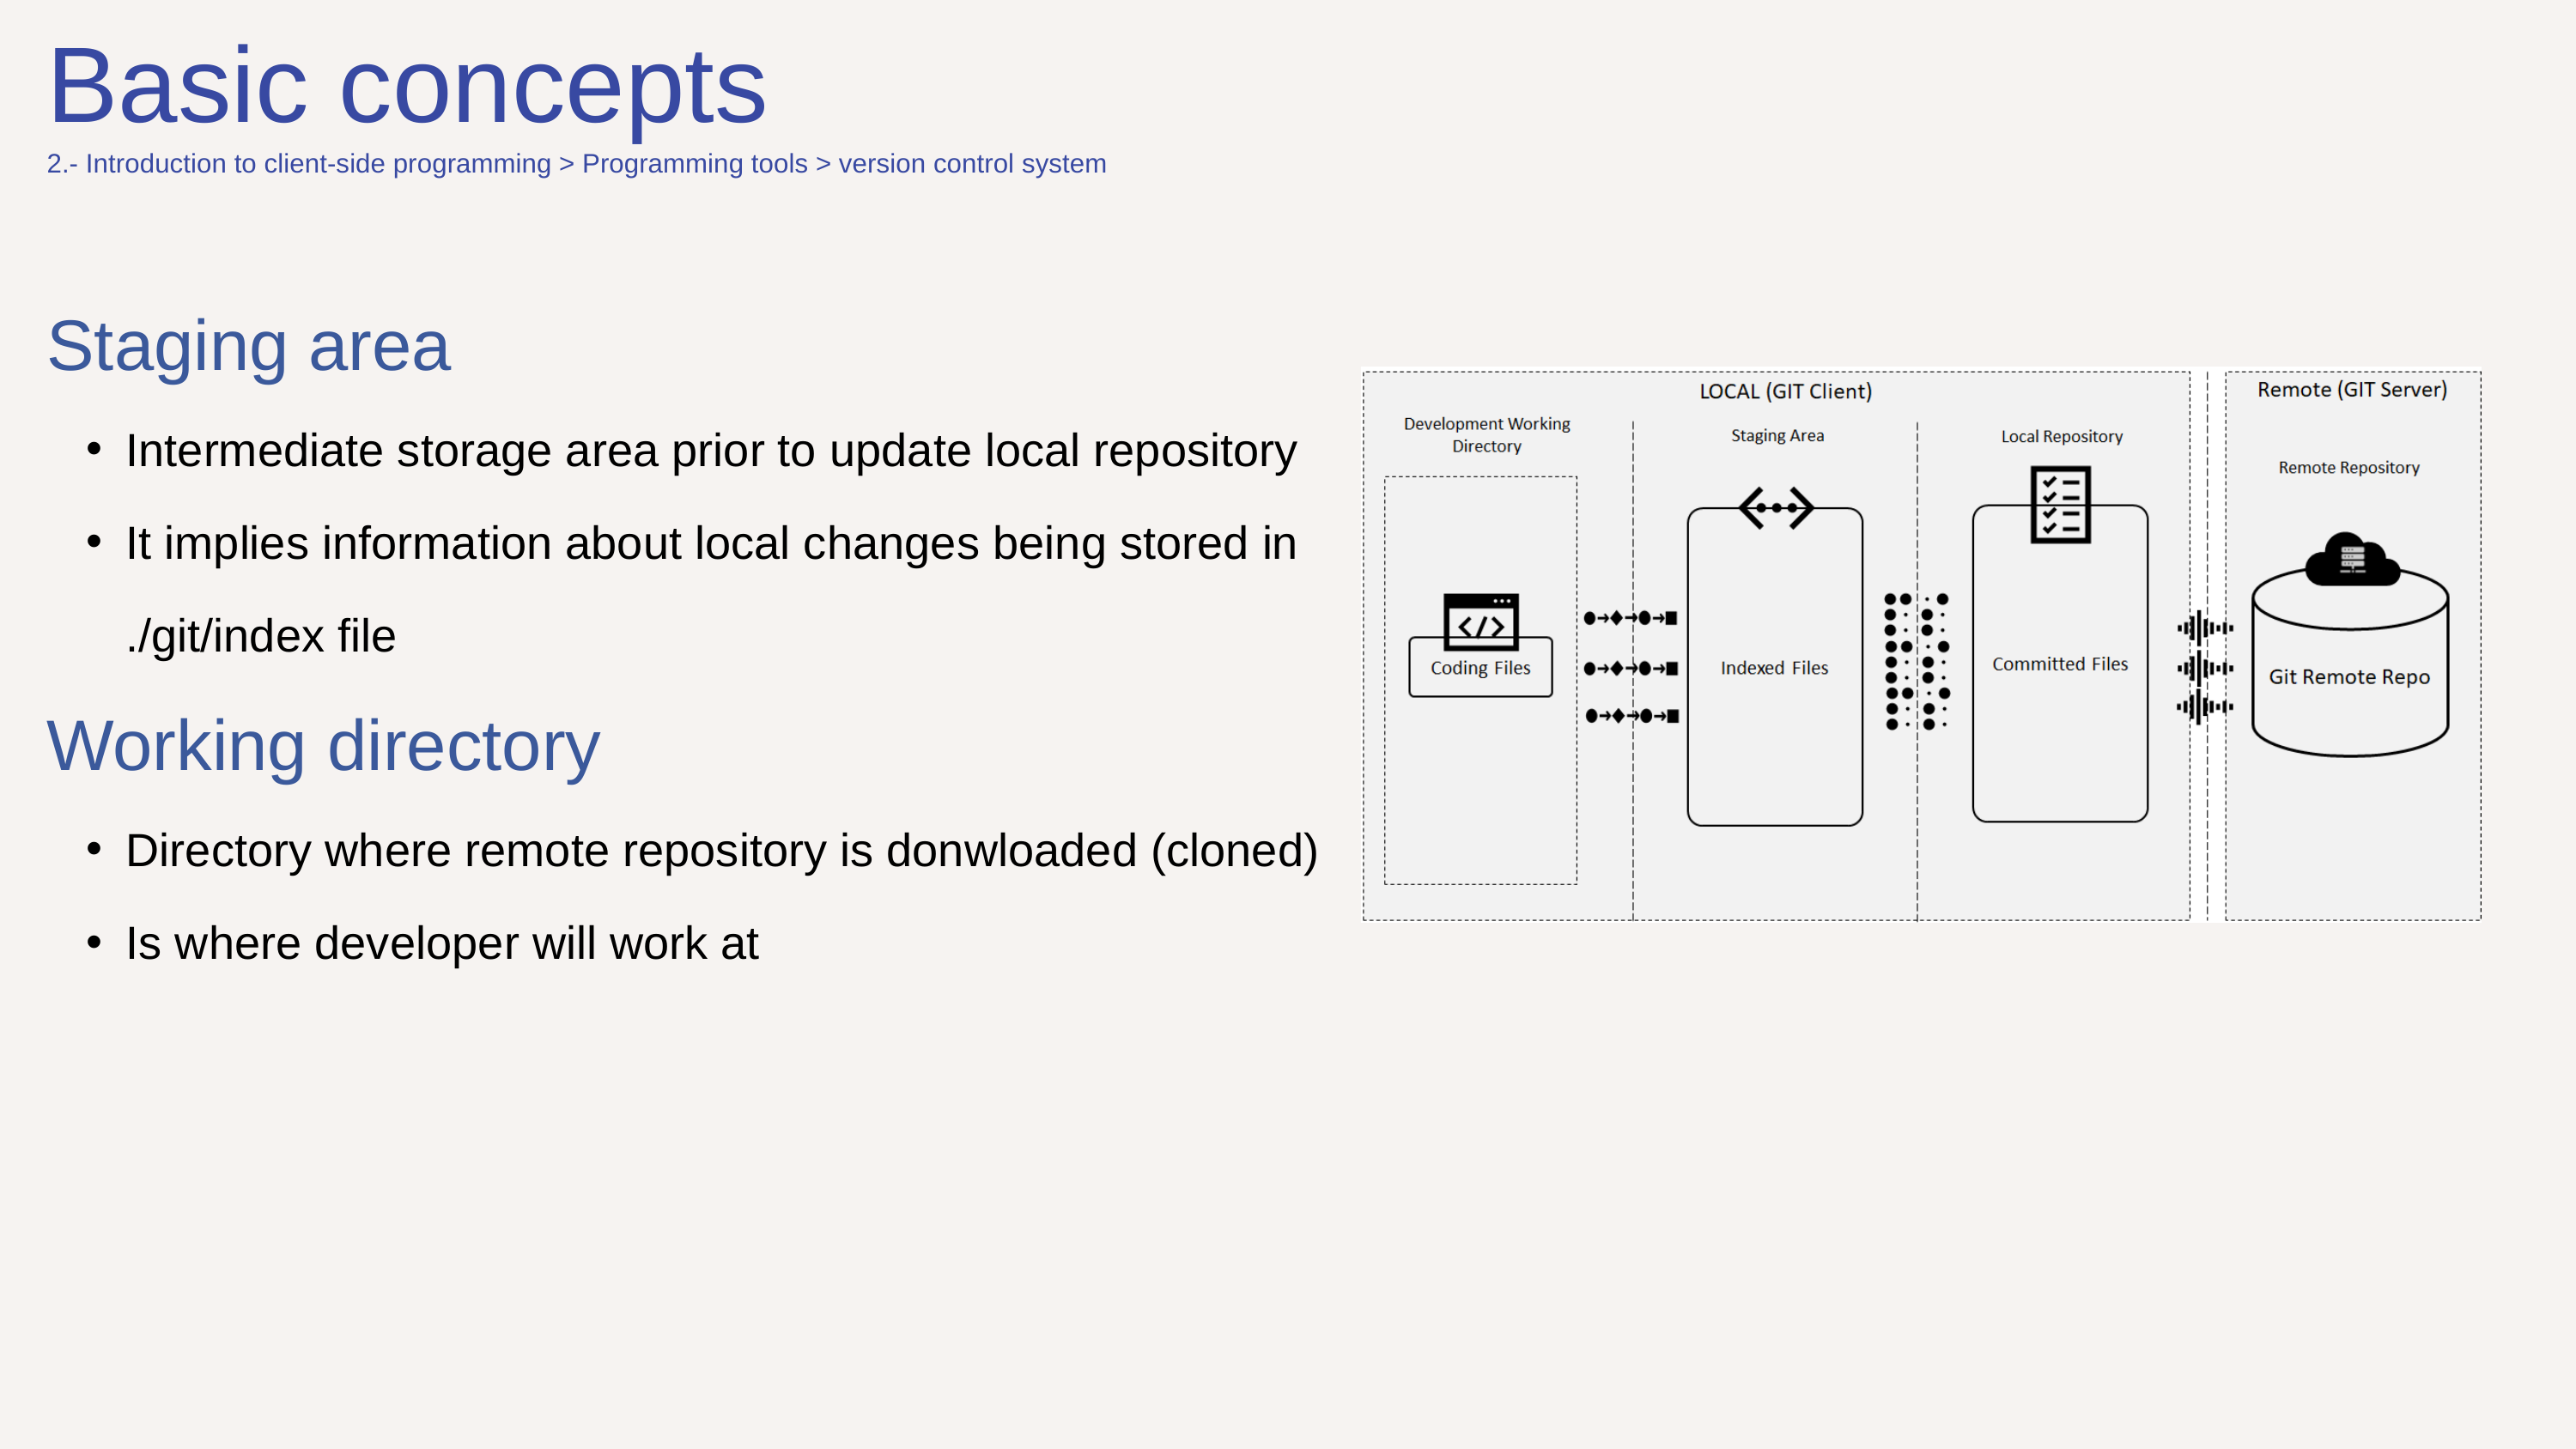

Basic concepts
2.- Introduction to client-side programming > Programming tools > version control system
Staging area
Intermediate storage area prior to update local repository
It implies information about local changes being stored in ./git/index file

Working directory
Directory where remote repository is donwloaded (cloned)
Is where developer will work at